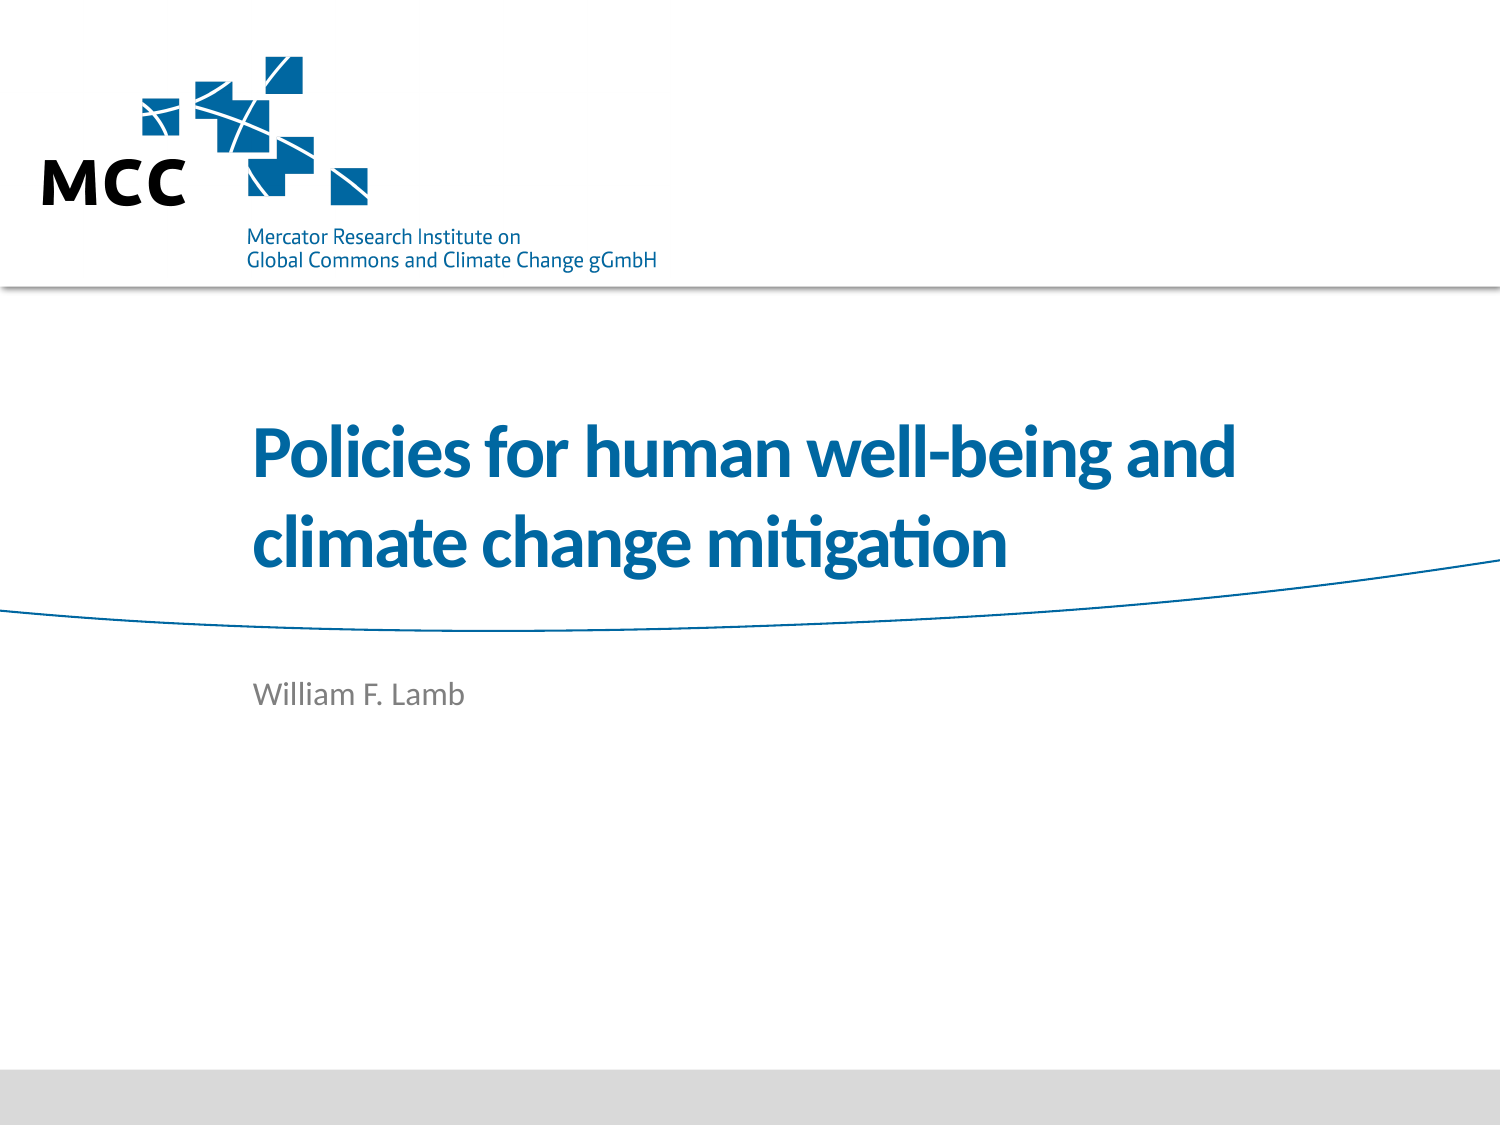

# Policies for human well-being and climate change mitigation
William F. Lamb